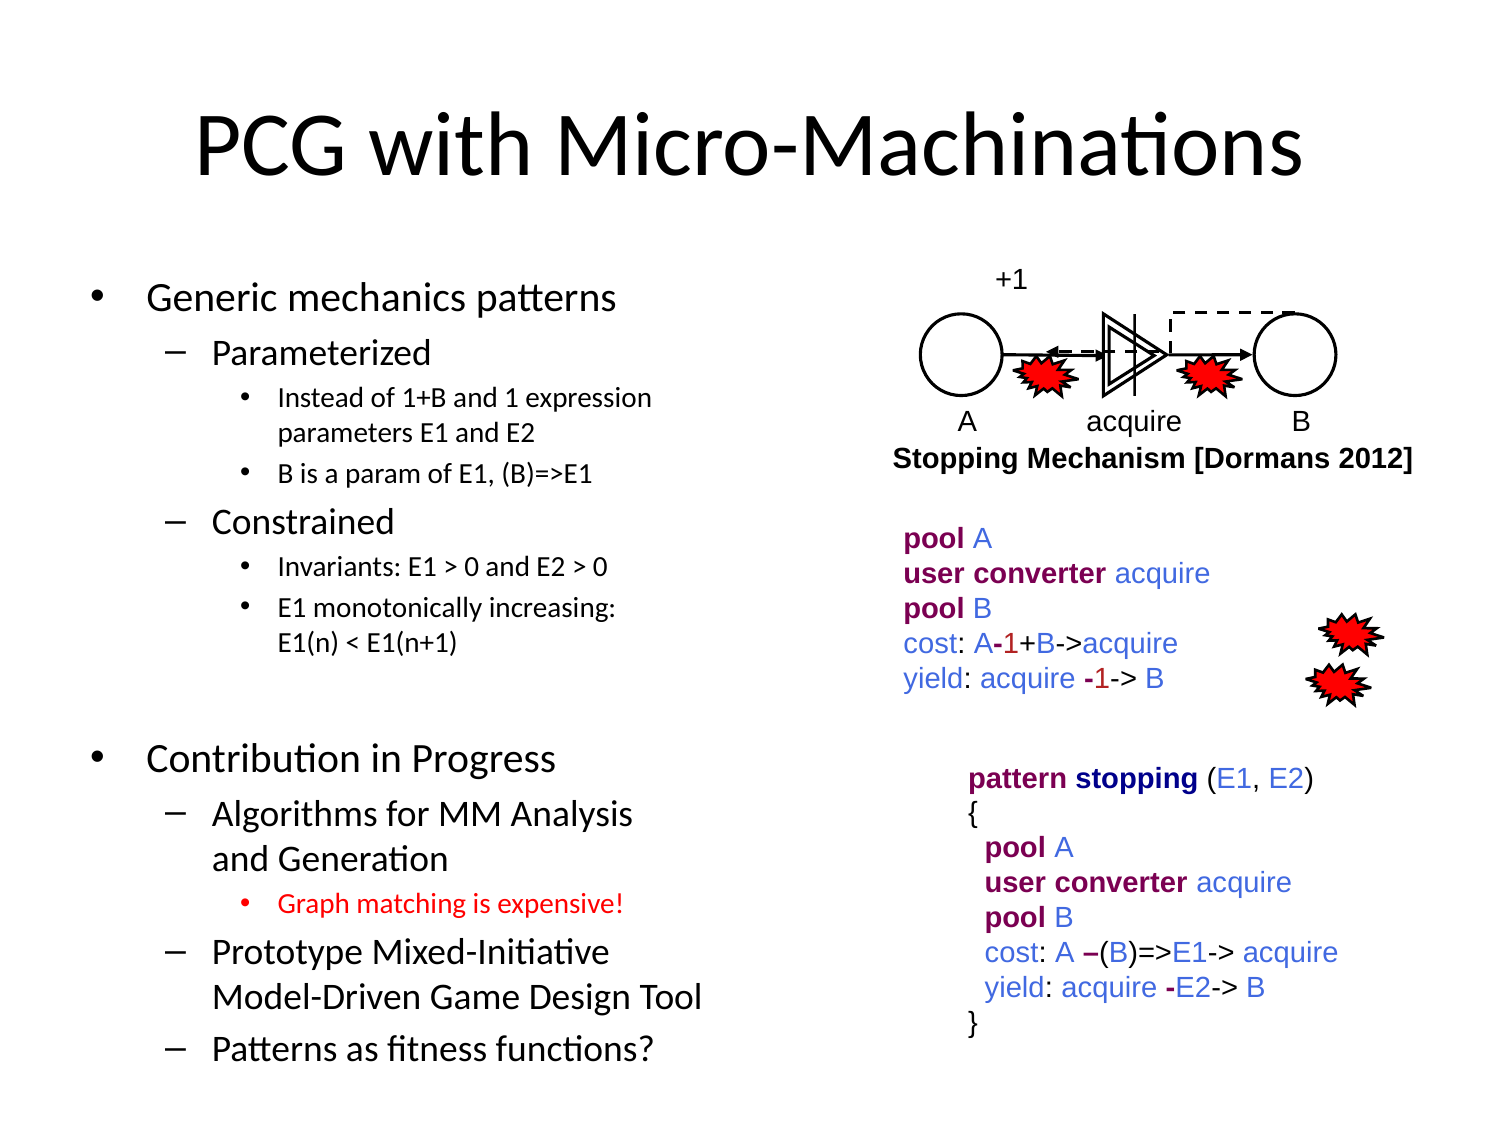

# PCG with Micro-Machinations
+1
Generic mechanics patterns
Parameterized
Instead of 1+B and 1 expression parameters E1 and E2
B is a param of E1, (B)=>E1
Constrained
Invariants: E1 > 0 and E2 > 0
E1 monotonically increasing:
E1(n) < E1(n+1)

Contribution in Progress
Algorithms for MM Analysis
and Generation
Graph matching is expensive!
Prototype Mixed-Initiative Model-Driven Game Design Tool
Patterns as fitness functions?

acquire

A
B
Stopping Mechanism [Dormans 2012]
pool A
user converter acquire
pool B
cost: A-1+B->acquire
yield: acquire -1-> B

pattern stopping (E1, E2)
{
  pool A
  user converter acquire
  pool B
  cost: A –(B)=>E1-> acquire
  yield: acquire -E2-> B
}